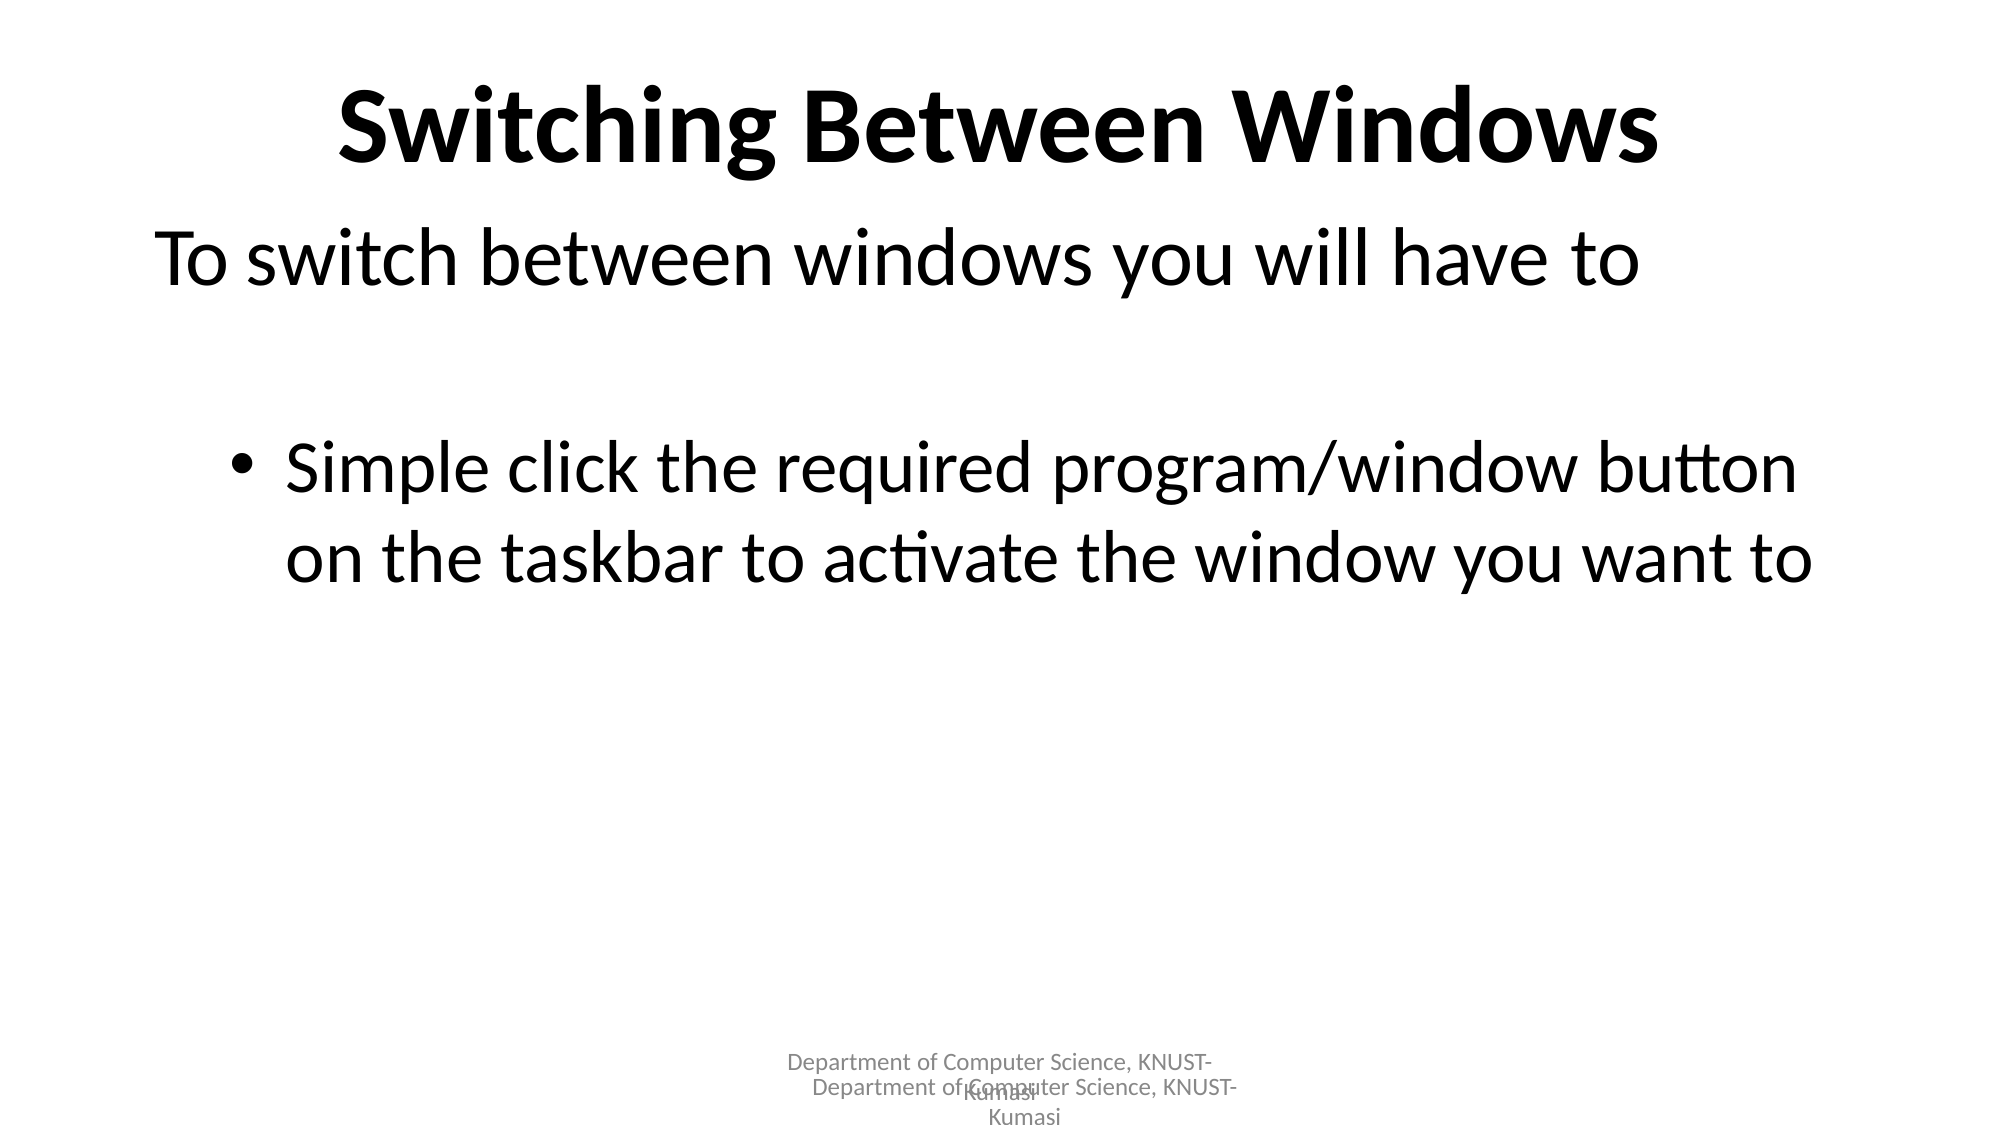

# Switching Between Windows
To switch between windows you will have to

Simple click the required program/window button  on the taskbar to activate the window you want to

Department of Computer Science, KNUST-
Kumasi
Department of Computer Science, KNUST-
Kumasi